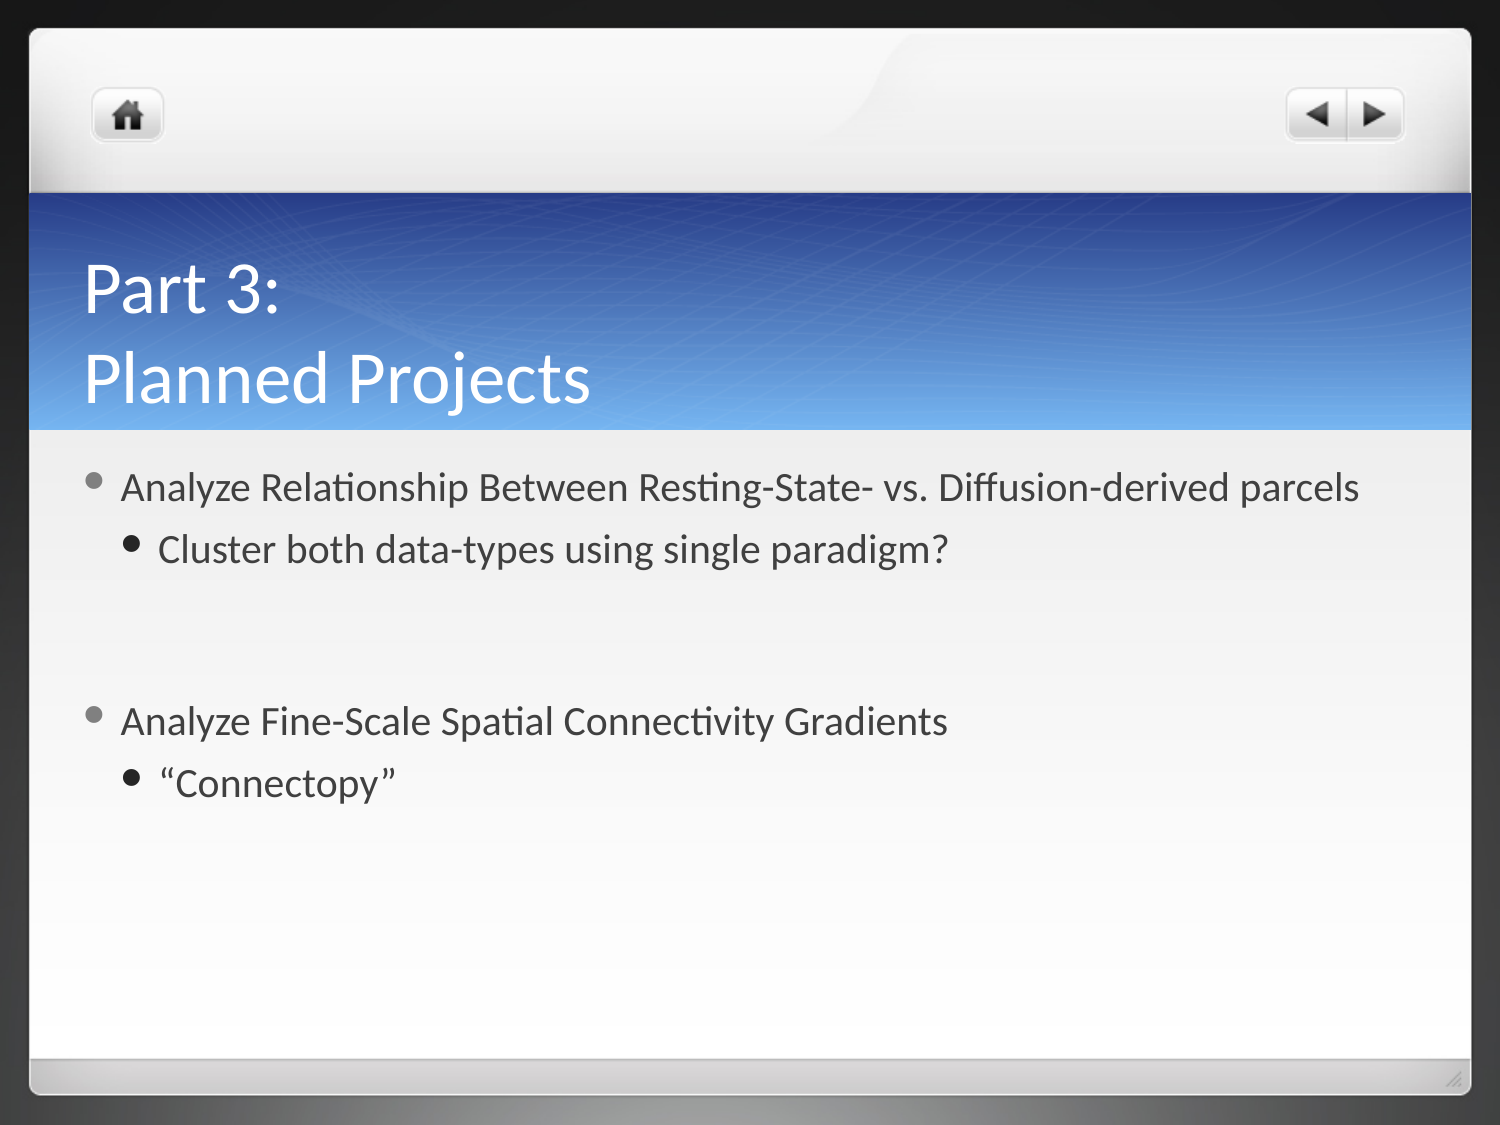

# Part 3: Planned Projects
Analyze Relationship Between Resting-State- vs. Diffusion-derived parcels
Cluster both data-types using single paradigm?

Analyze Fine-Scale Spatial Connectivity Gradients
“Connectopy”